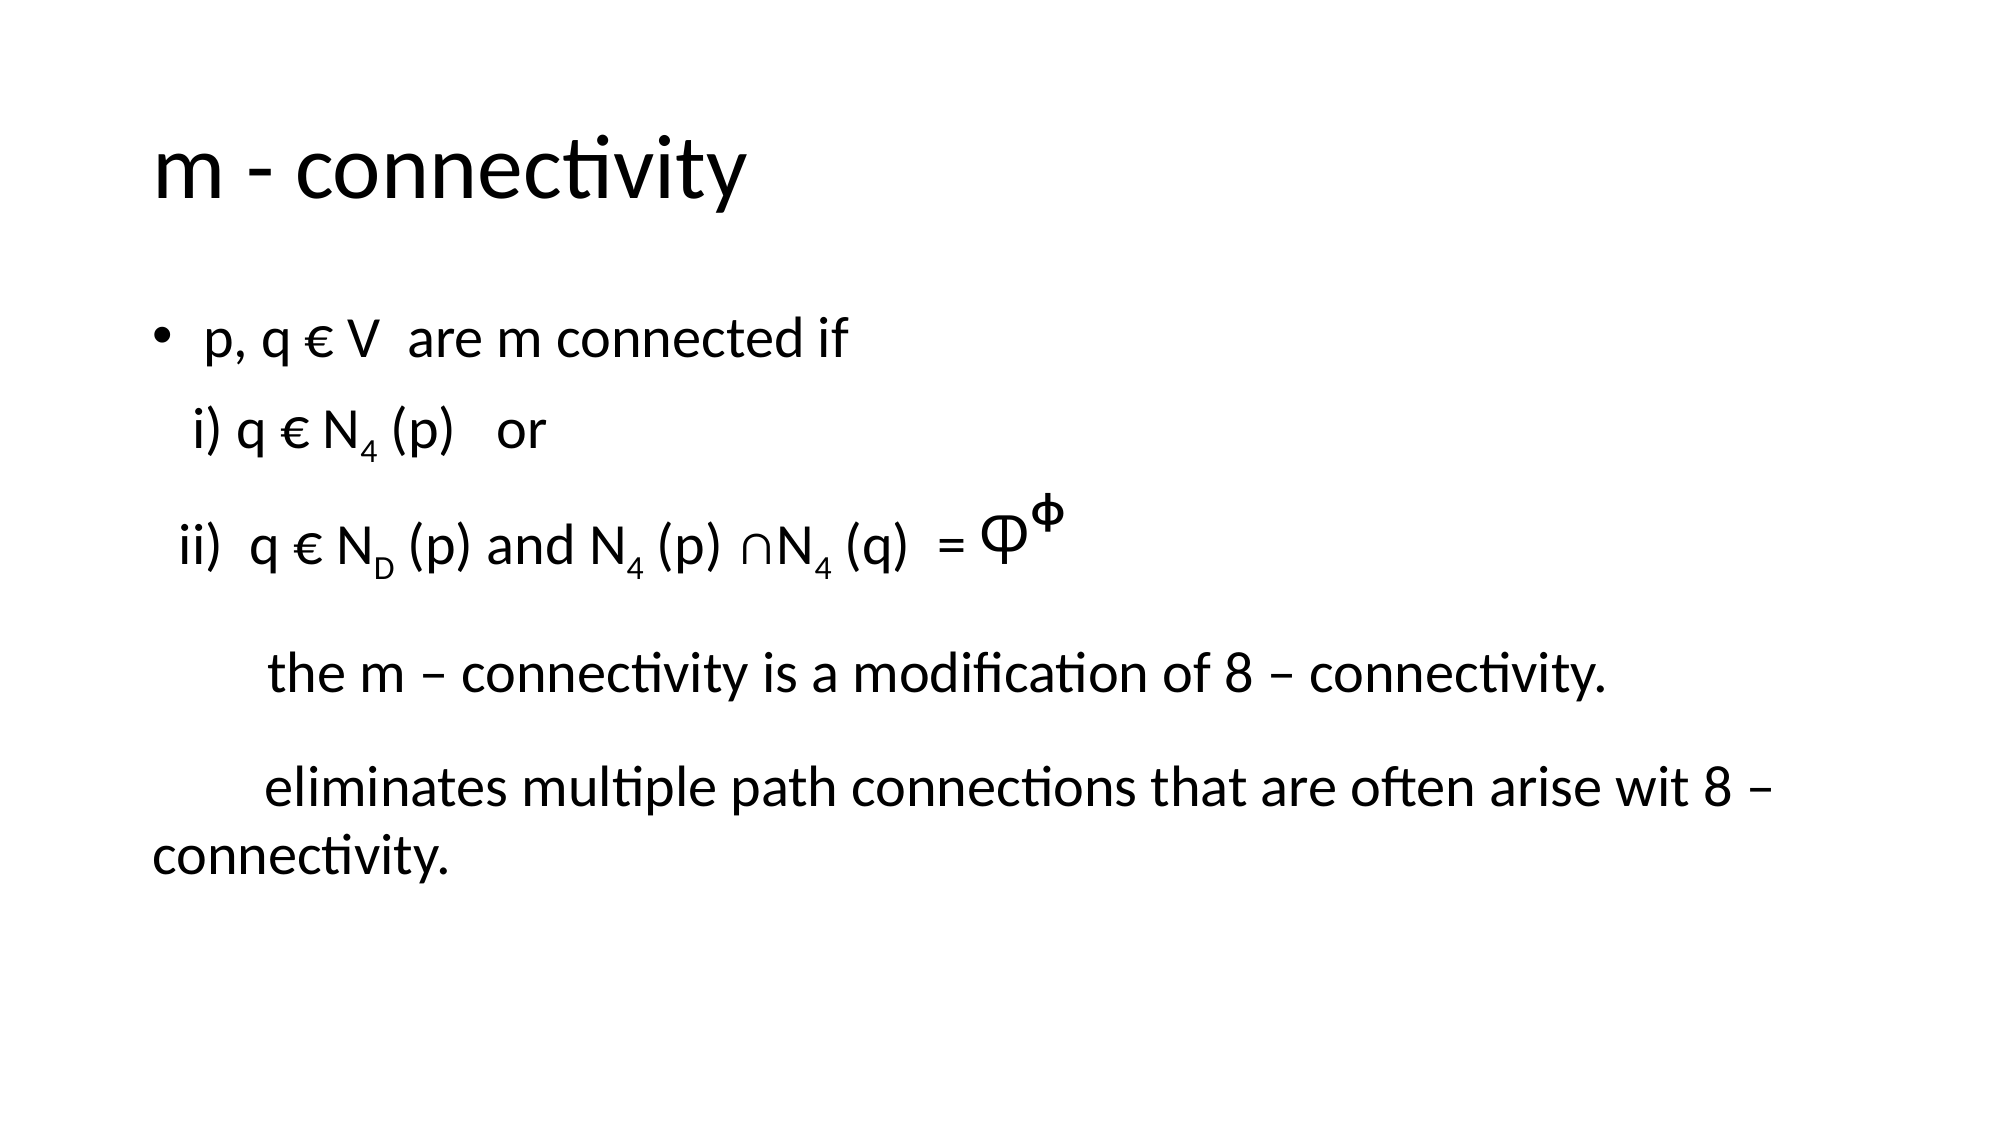

# m - connectivity
 p, q € V  are m connected if
   i) q € N4 (p)   or
  ii)  q € ND (p) and N4 (p) ∩N4 (q)  = Ⴔᶲ
      the m – connectivity is a modification of 8 – connectivity.
      eliminates multiple path connections that are often arise wit 8 –connectivity.